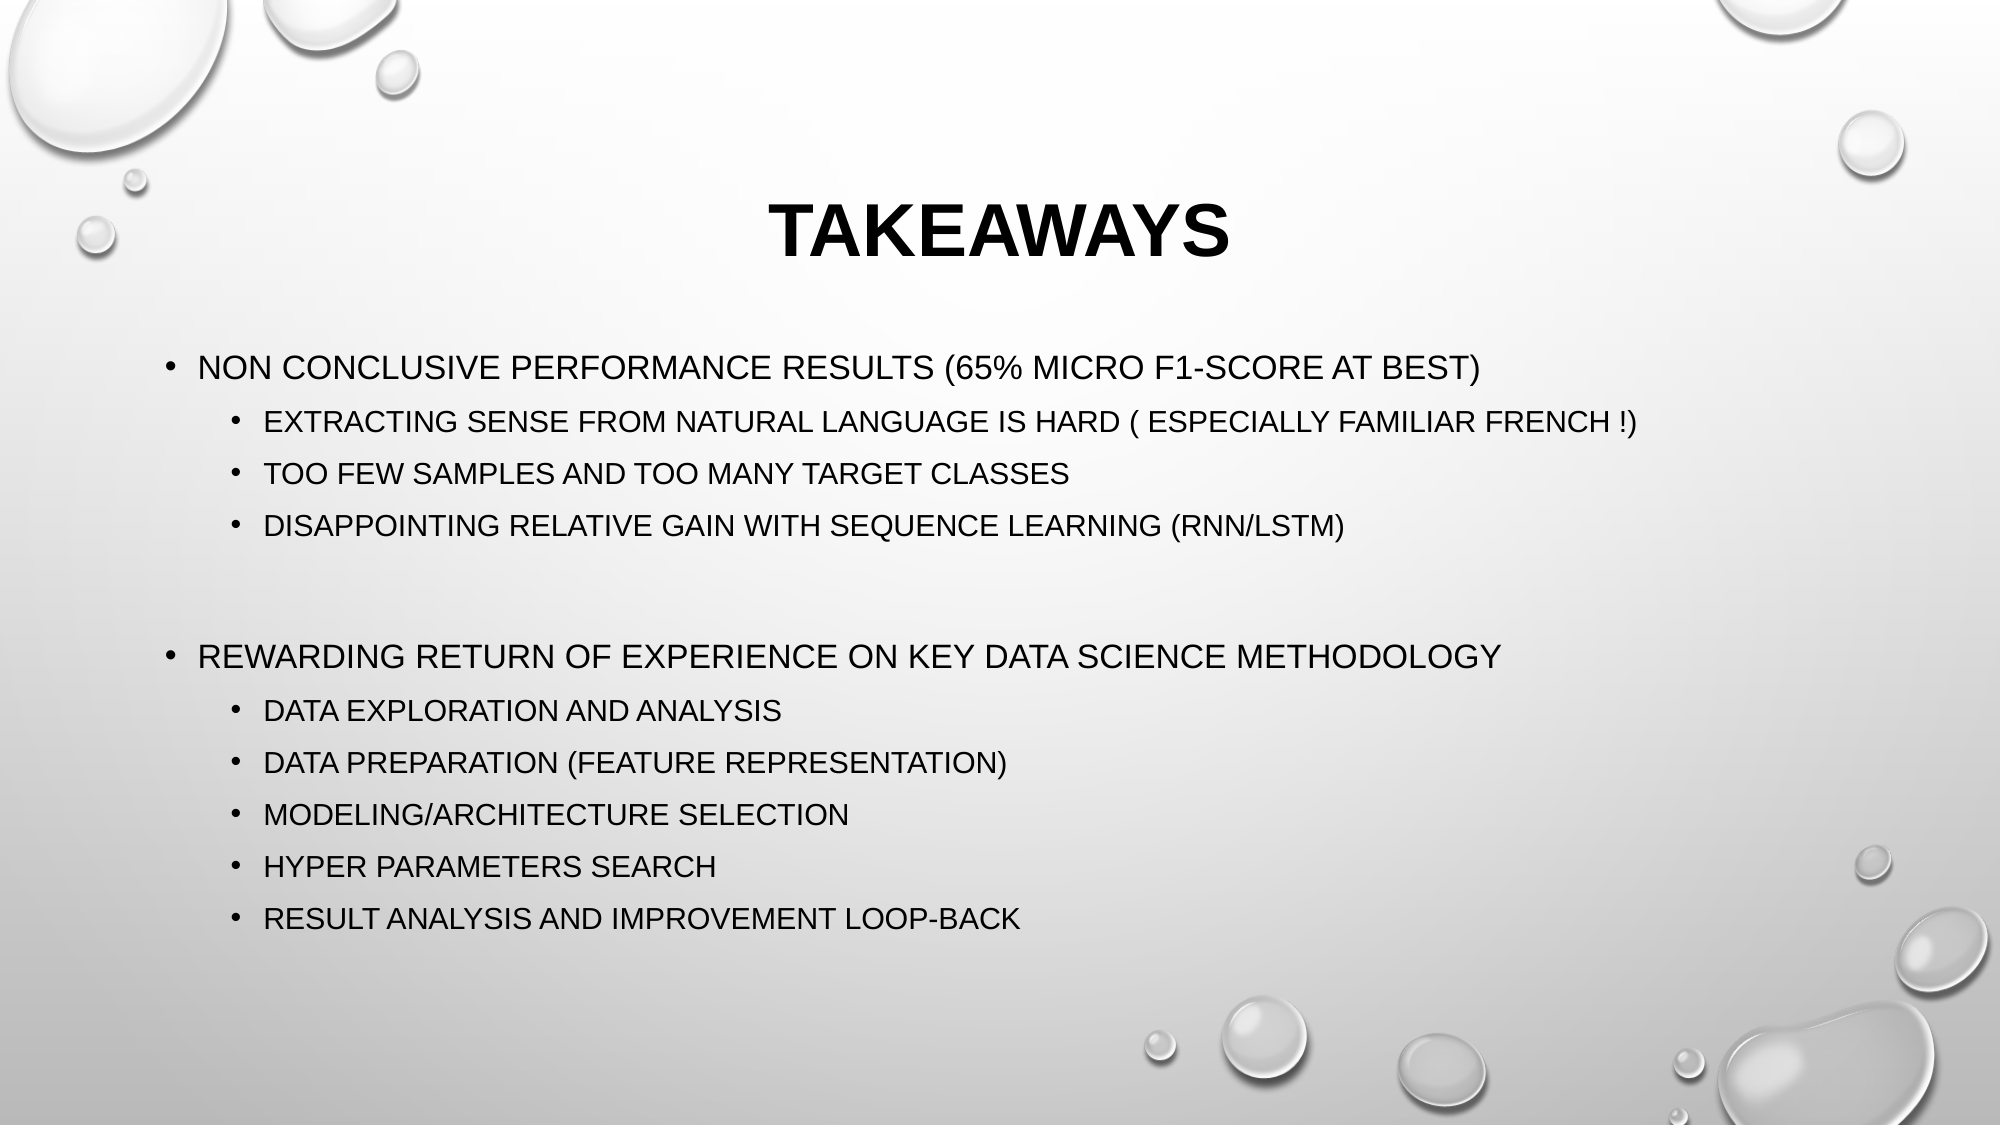

# takeaways
Non conclusive performance results (65% micro F1-score at best)
Extracting sense from natural language is hard ( especially familiar french !)
Too few samples and too many target classes
Disappointing relative gain with sequence learning (RNN/LSTM)

rewarding Return of experience on key Data science methodology
DATA Exploration and analysis
Data preparation (feature representation)
Modeling/architecture selection
Hyper parameters search
Result analysis and improvement loop-back